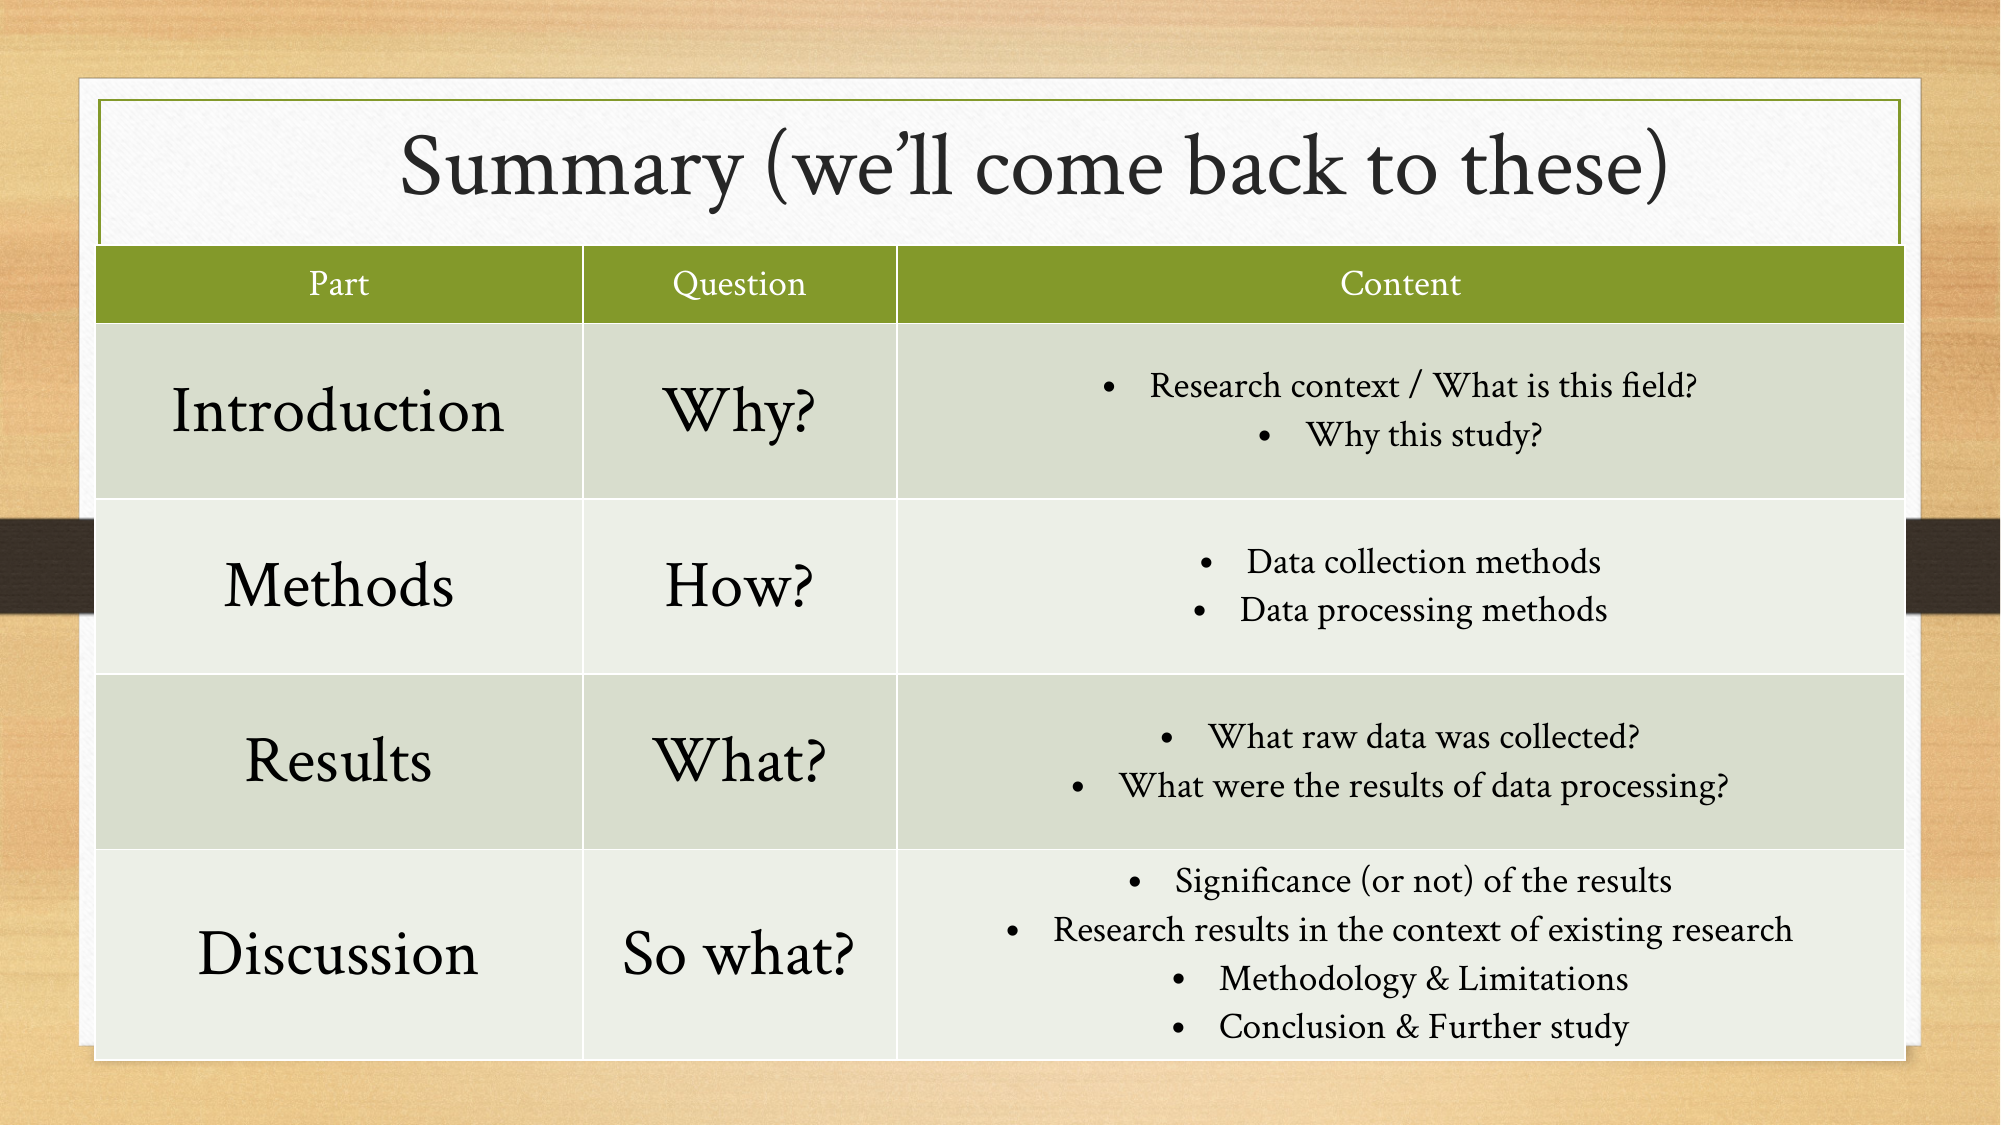

Summary (we’ll come back to these)
| Part | Question | Content |
| --- | --- | --- |
| Introduction | Why? | Research context / What is this field? Why this study? |
| Methods | How? | Data collection methods Data processing methods |
| Results | What? | What raw data was collected? What were the results of data processing? |
| Discussion | So what? | Significance (or not) of the results Research results in the context of existing research Methodology & Limitations Conclusion & Further study |